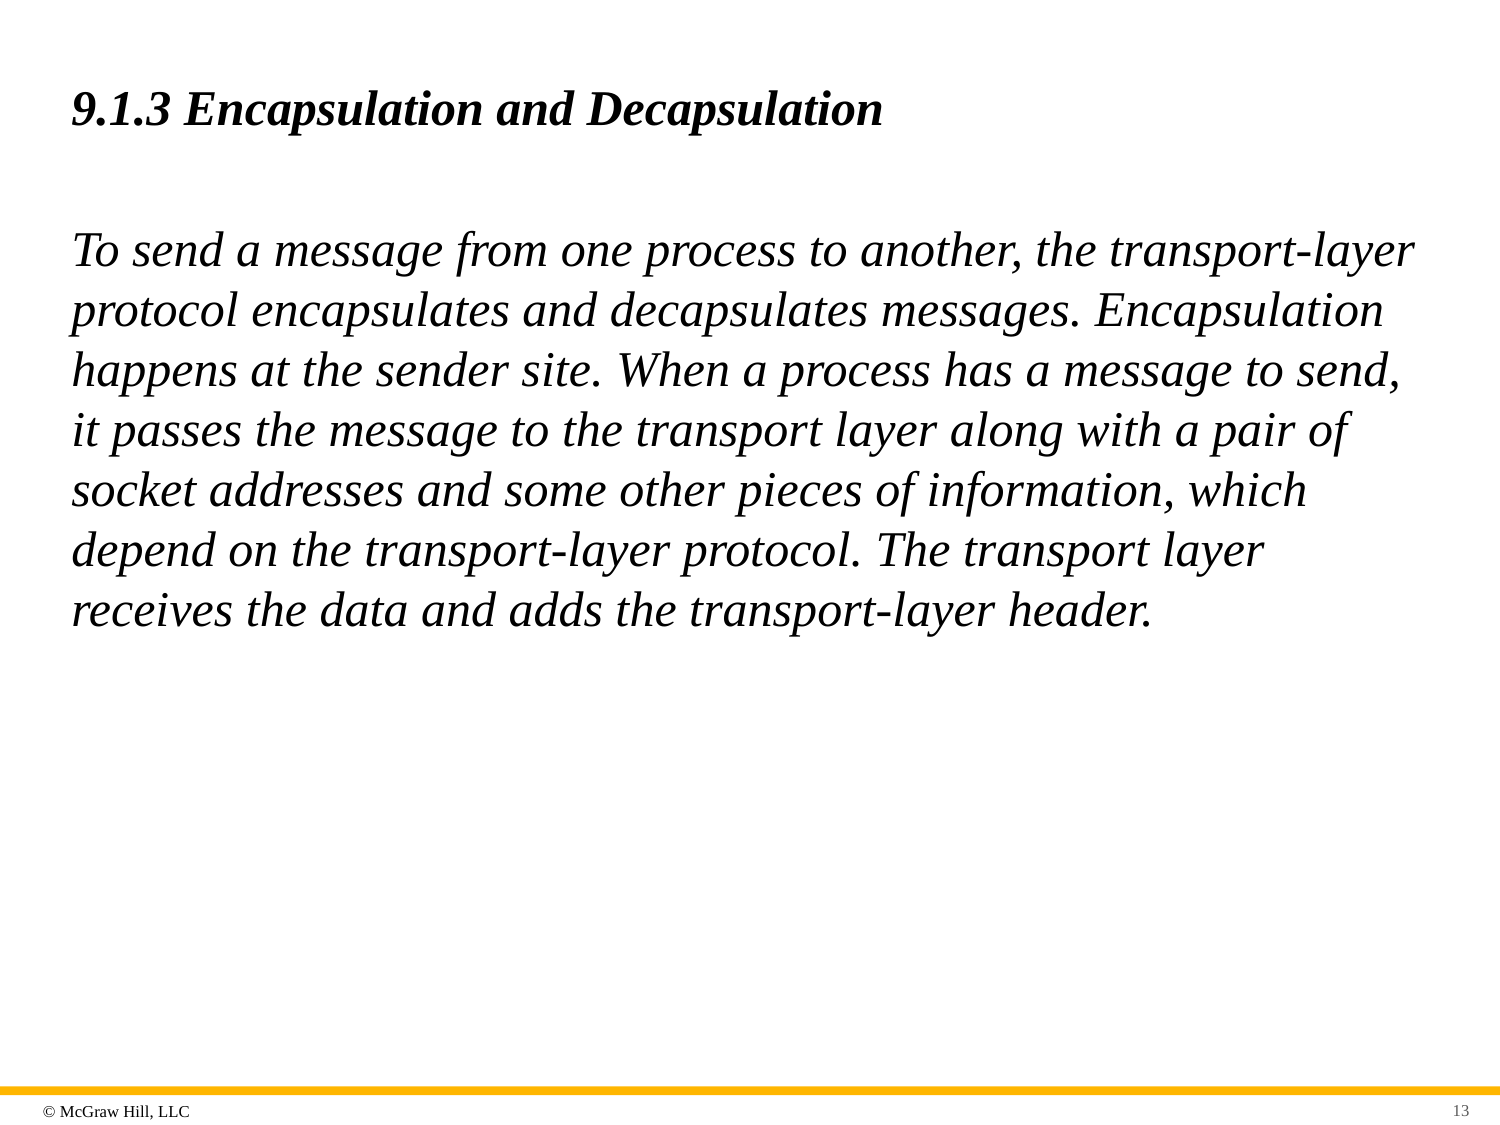

# 9.1.3 Encapsulation and Decapsulation
To send a message from one process to another, the transport-layer protocol encapsulates and decapsulates messages. Encapsulation happens at the sender site. When a process has a message to send, it passes the message to the transport layer along with a pair of socket addresses and some other pieces of information, which depend on the transport-layer protocol. The transport layer receives the data and adds the transport-layer header.
13